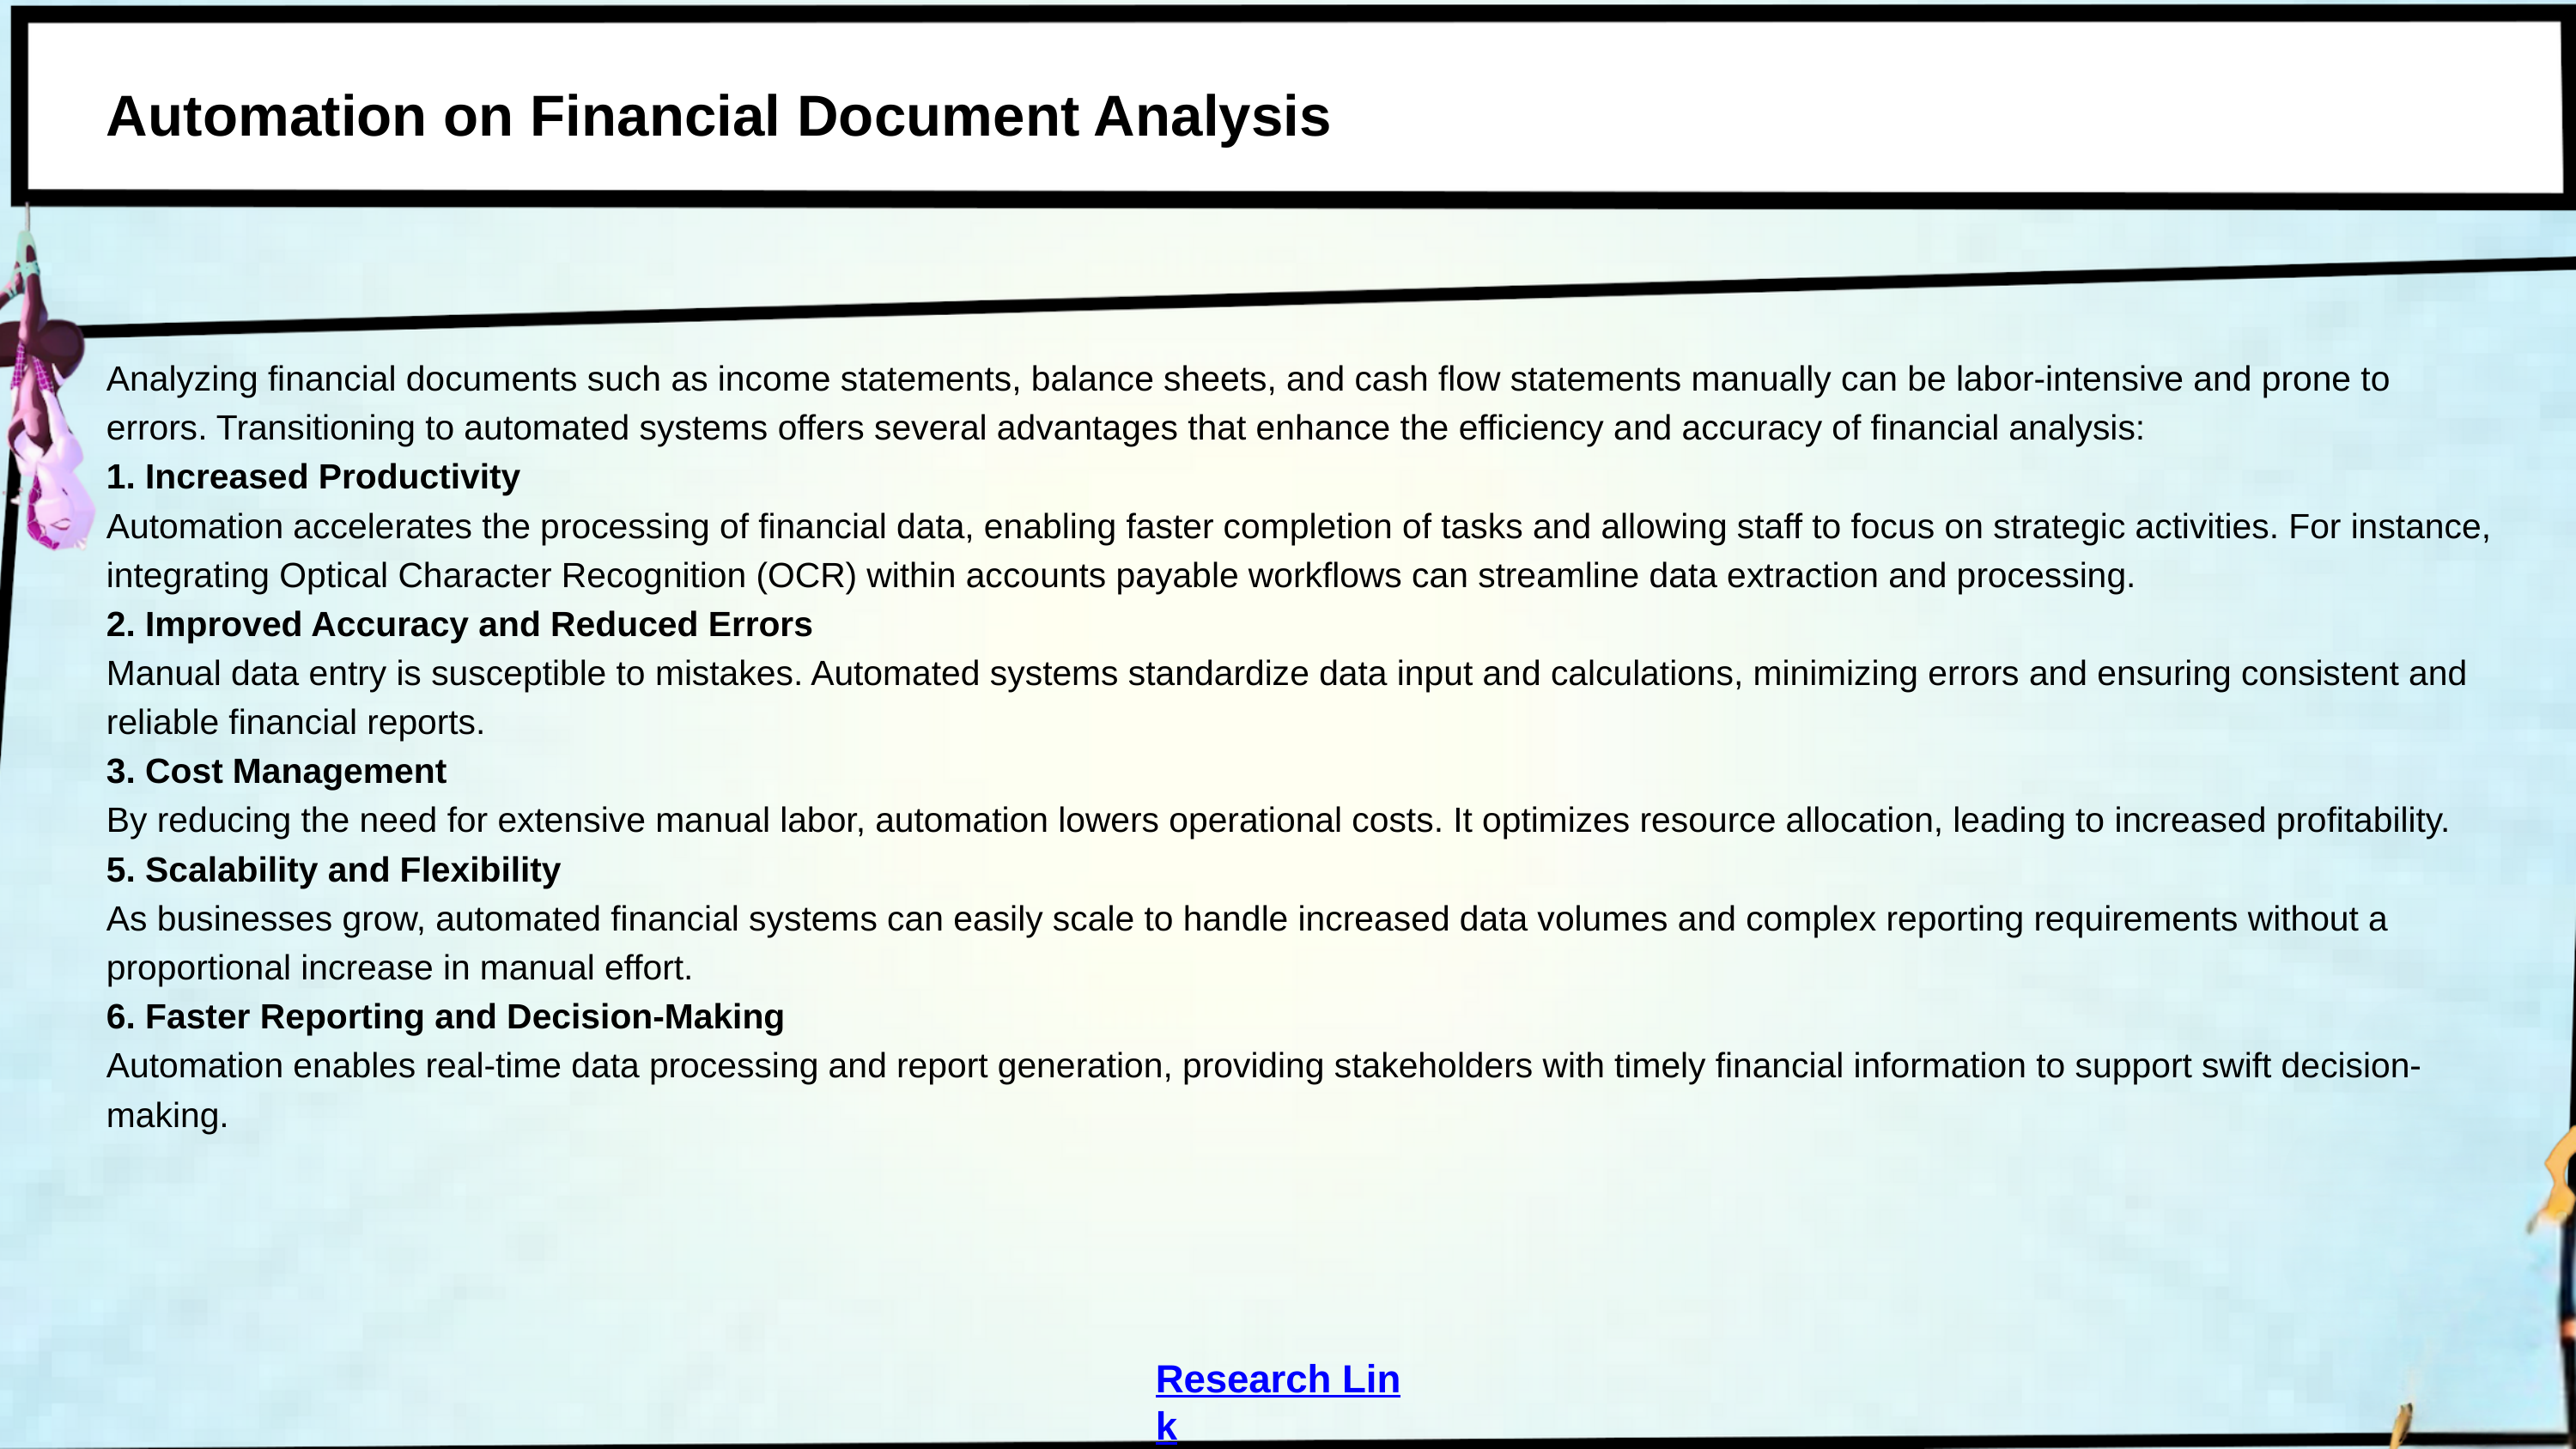

Automation on Financial Document Analysis
Analyzing financial documents such as income statements, balance sheets, and cash flow statements manually can be labor-intensive and prone to errors. Transitioning to automated systems offers several advantages that enhance the efficiency and accuracy of financial analysis:
1. Increased Productivity
Automation accelerates the processing of financial data, enabling faster completion of tasks and allowing staff to focus on strategic activities. For instance, integrating Optical Character Recognition (OCR) within accounts payable workflows can streamline data extraction and processing.
2. Improved Accuracy and Reduced Errors
Manual data entry is susceptible to mistakes. Automated systems standardize data input and calculations, minimizing errors and ensuring consistent and reliable financial reports.
3. Cost Management
By reducing the need for extensive manual labor, automation lowers operational costs. It optimizes resource allocation, leading to increased profitability.
5. Scalability and Flexibility
As businesses grow, automated financial systems can easily scale to handle increased data volumes and complex reporting requirements without a proportional increase in manual effort.
6. Faster Reporting and Decision-Making
Automation enables real-time data processing and report generation, providing stakeholders with timely financial information to support swift decision-making.

Research Link